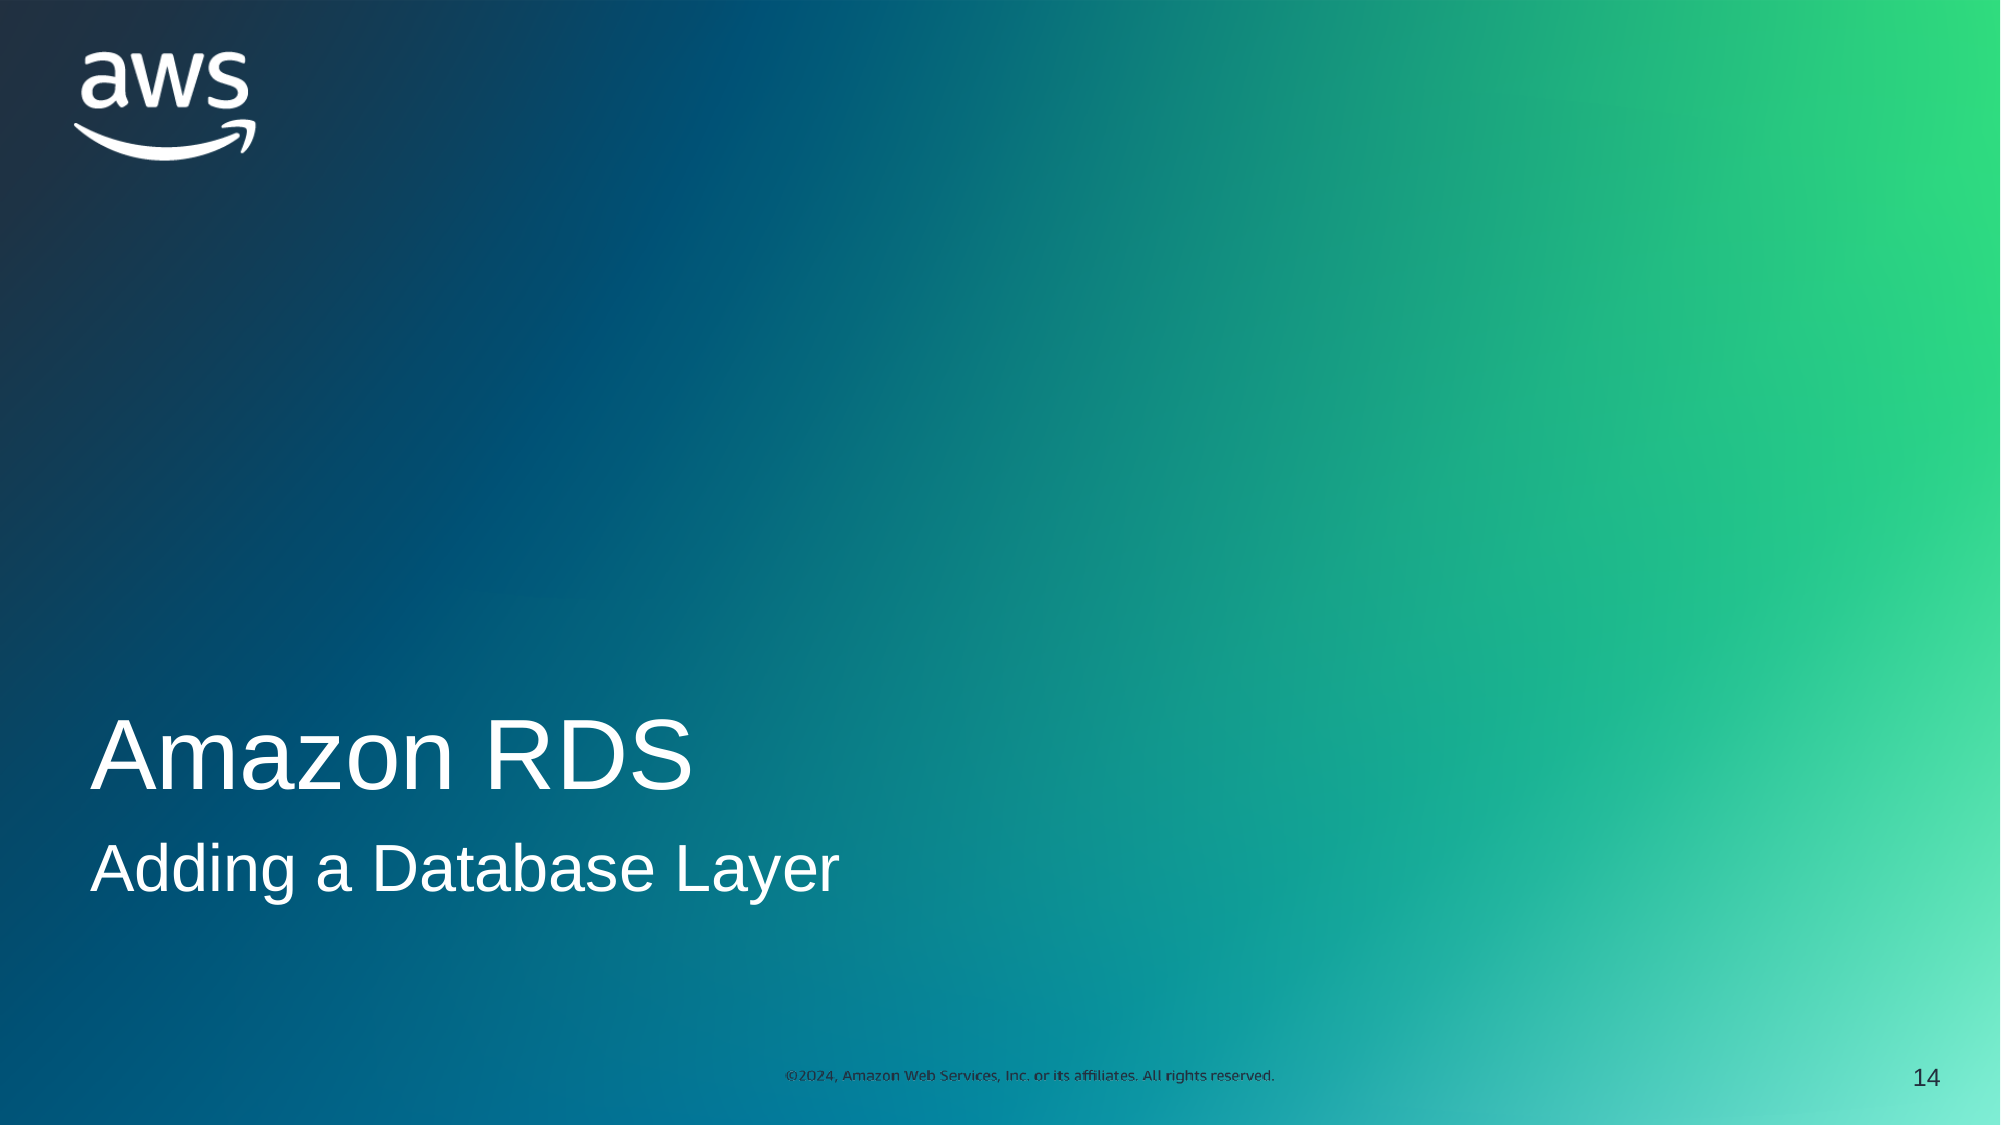

# Amazon RDS
Adding a Database Layer
14